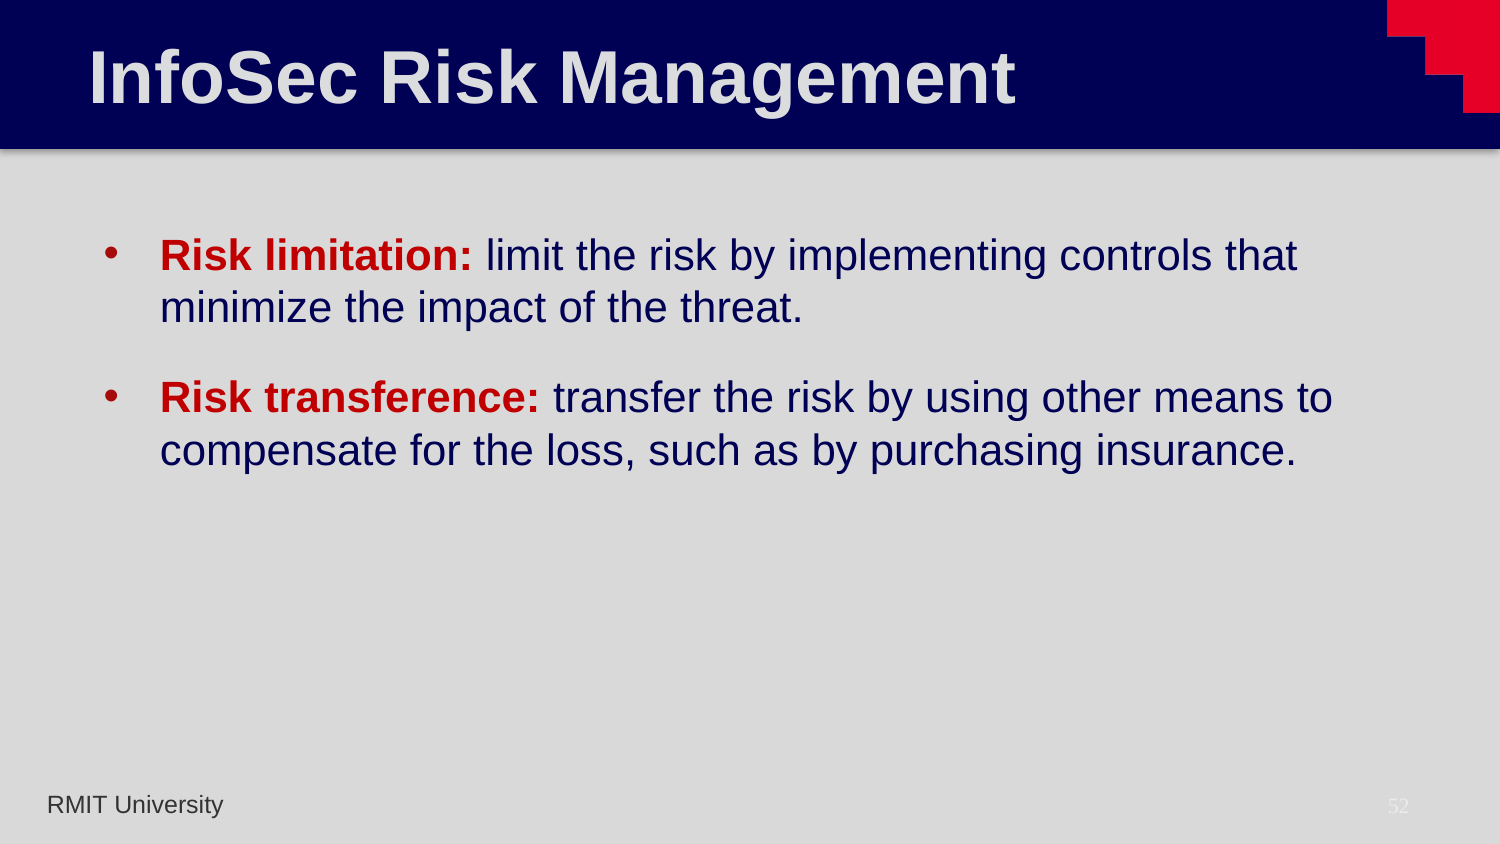

# InfoSec Risk Management
Risk limitation: limit the risk by implementing controls that minimize the impact of the threat.
Risk transference: transfer the risk by using other means to compensate for the loss, such as by purchasing insurance.
52